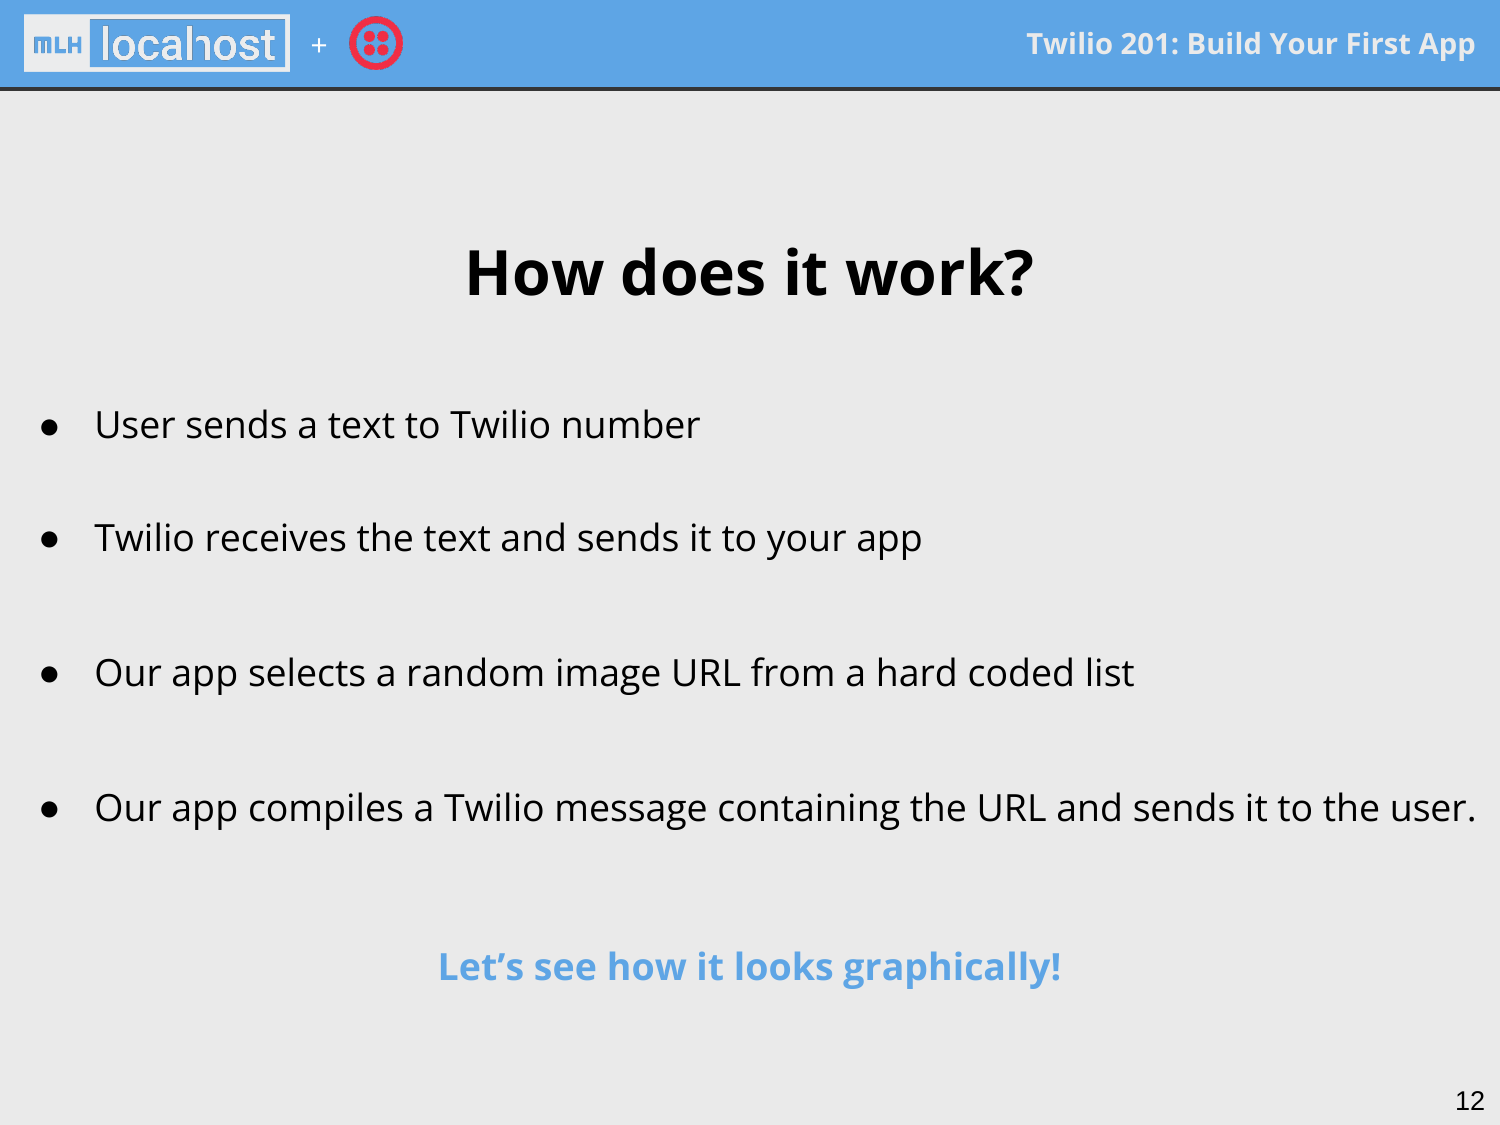

# How does it work?
User sends a text to Twilio number
Twilio receives the text and sends it to your app
Our app selects a random image URL from a hard coded list
Our app compiles a Twilio message containing the URL and sends it to the user.
Let’s see how it looks graphically!